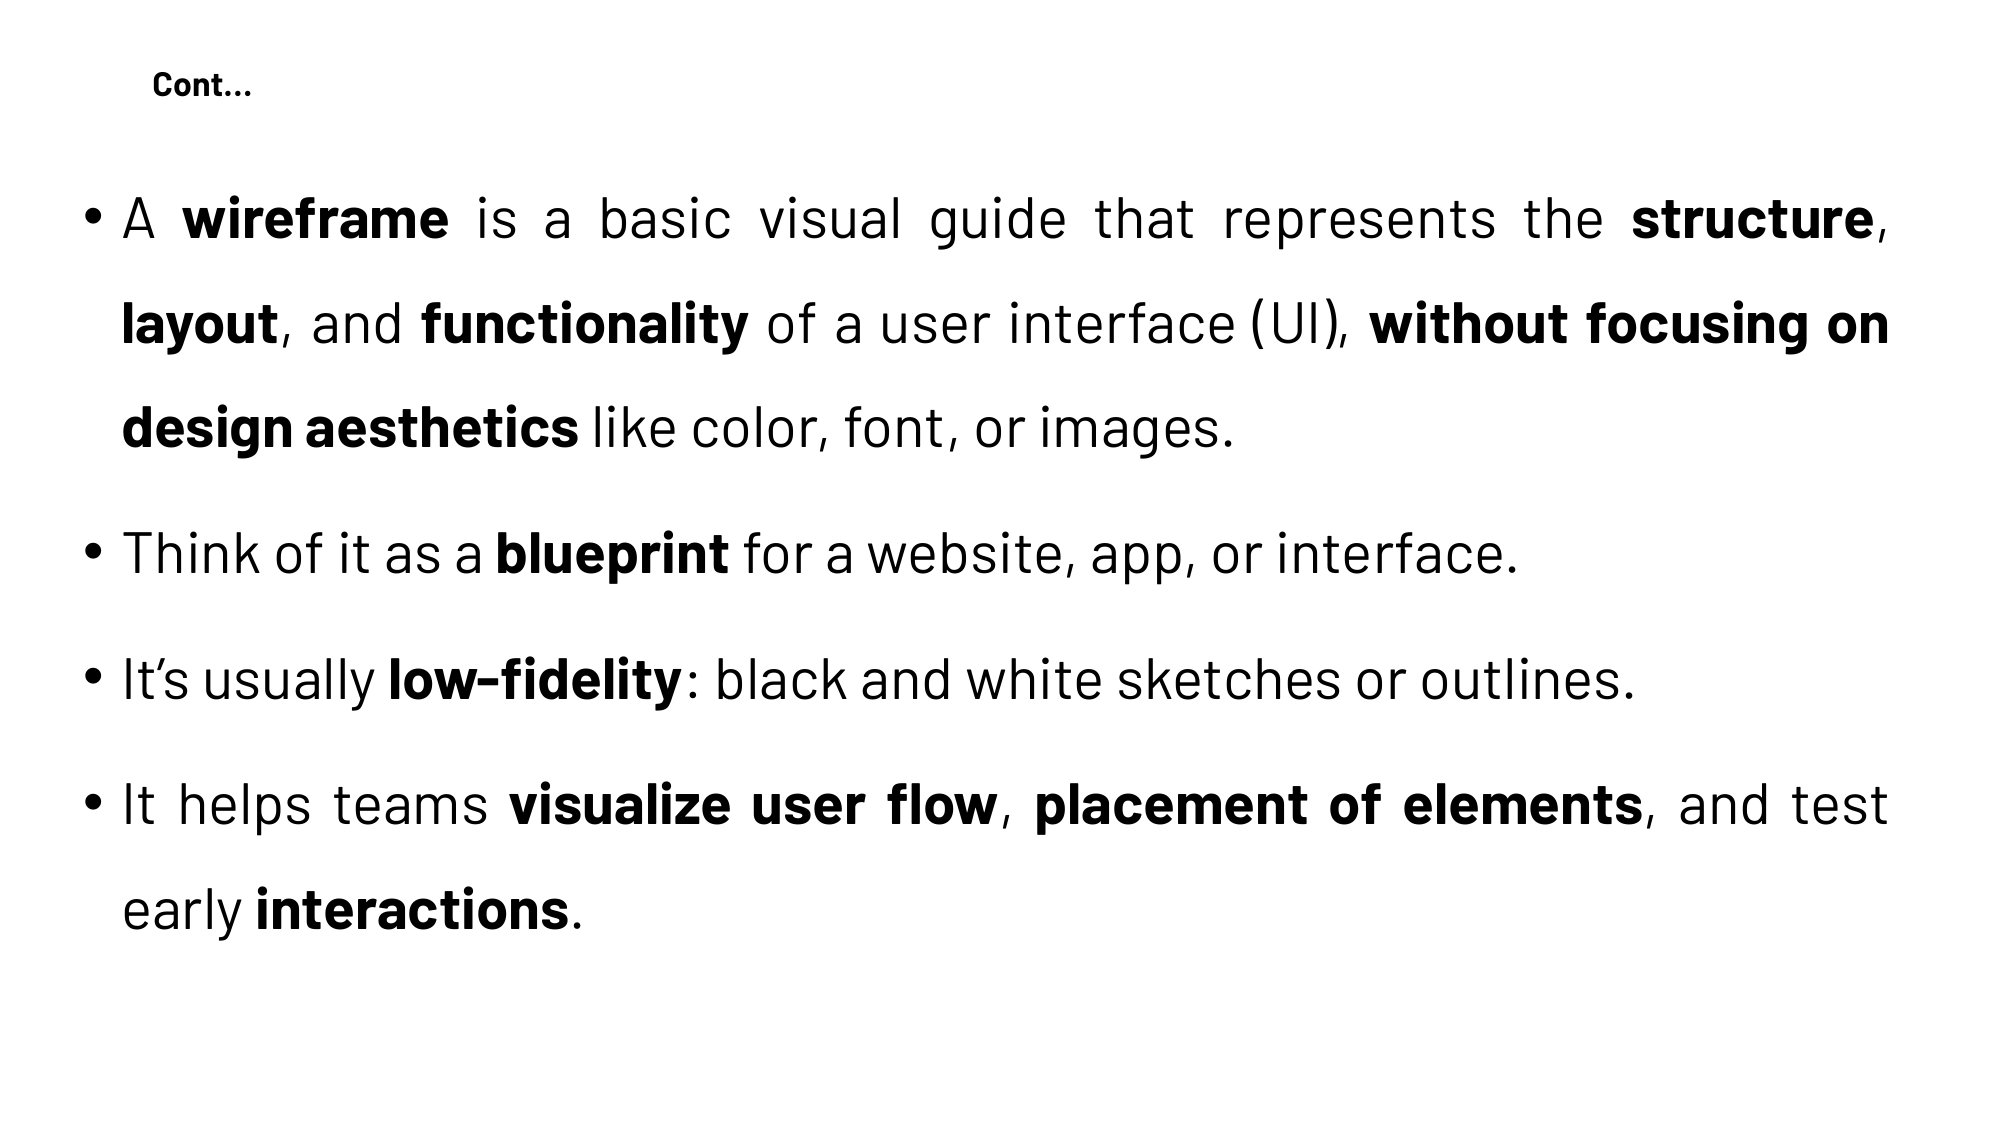

# Cont…
A wireframe is a basic visual guide that represents the structure, layout, and functionality of a user interface (UI), without focusing on design aesthetics like color, font, or images.
Think of it as a blueprint for a website, app, or interface.
It’s usually low-fidelity: black and white sketches or outlines.
It helps teams visualize user flow, placement of elements, and test early interactions.